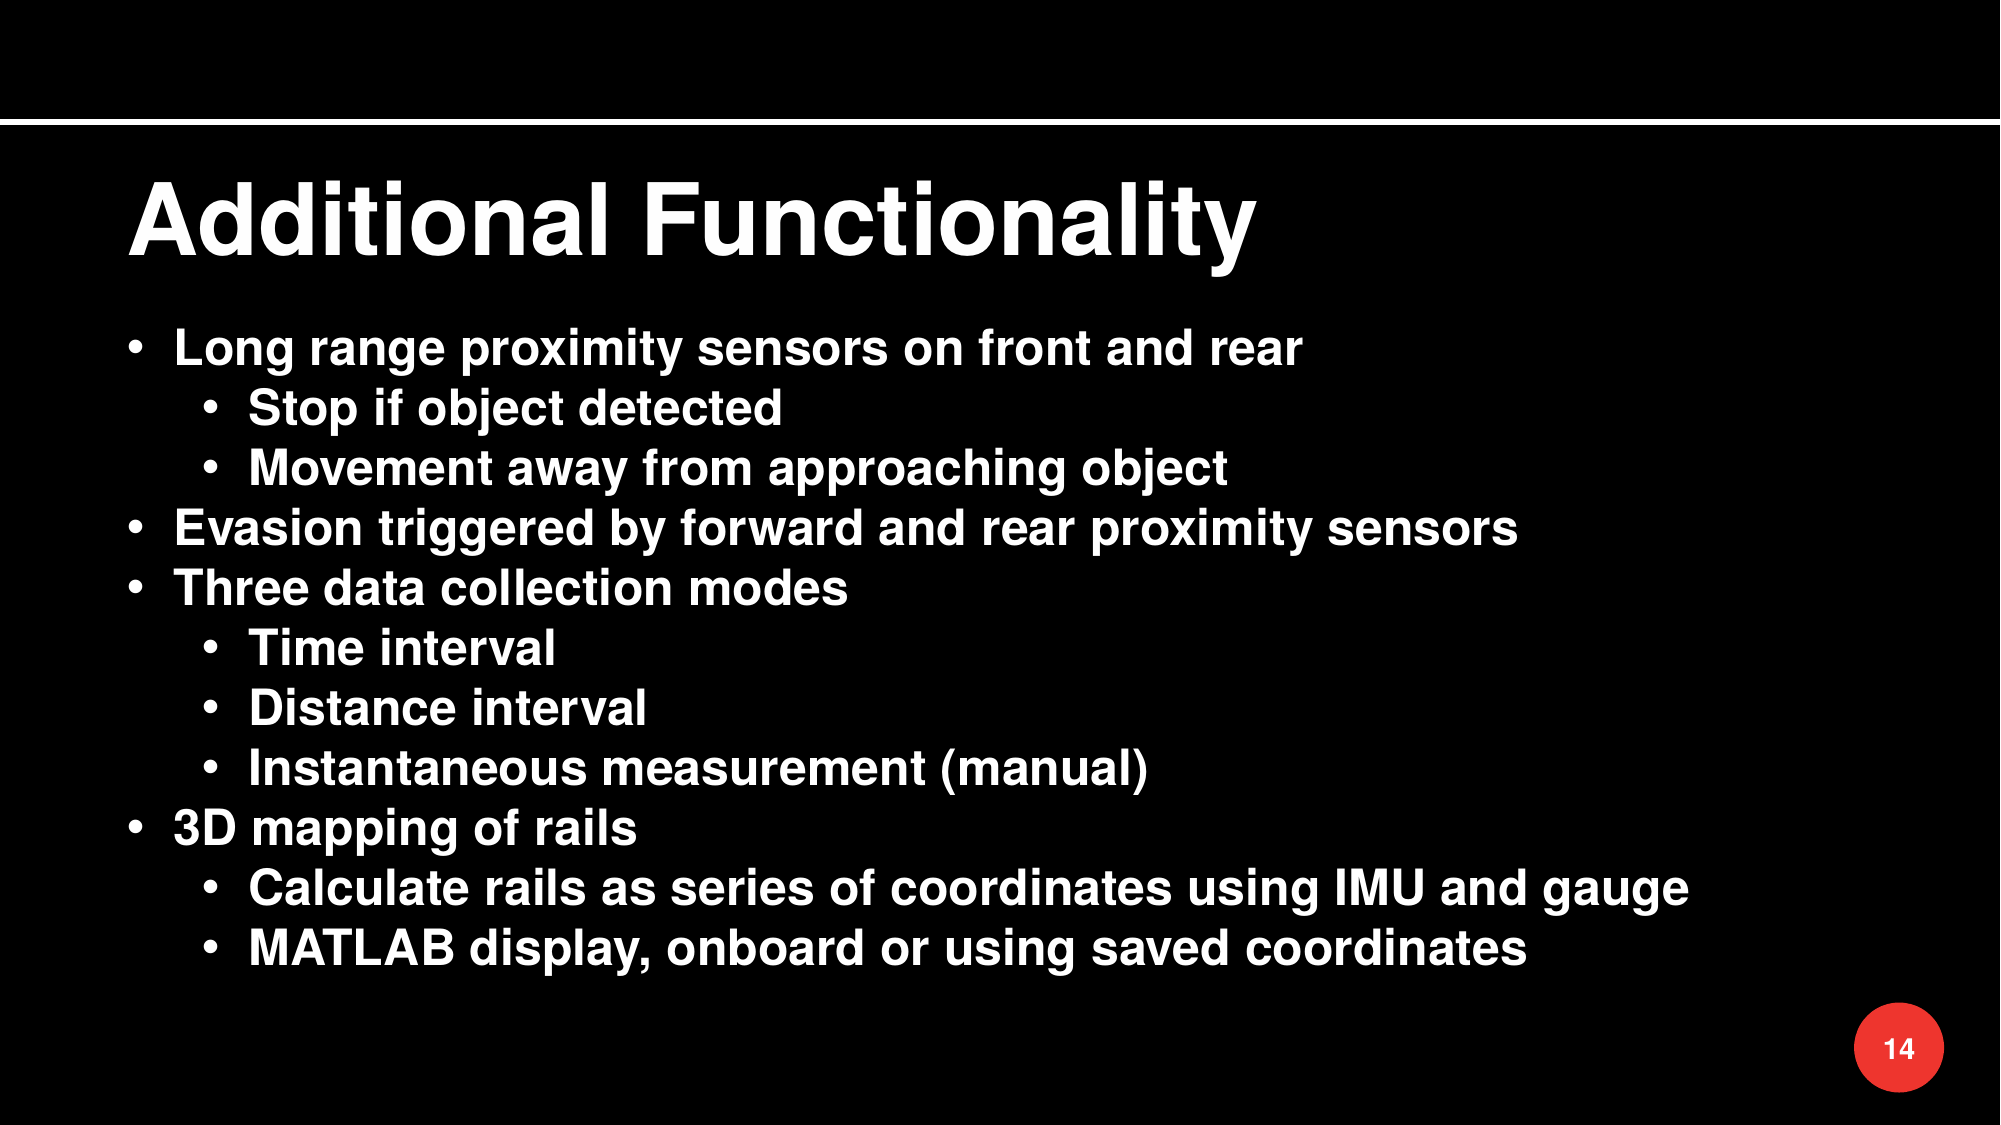

Additional Functionality
Long range proximity sensors on front and rear
Stop if object detected
Movement away from approaching object
Evasion triggered by forward and rear proximity sensors
Three data collection modes
Time interval
Distance interval
Instantaneous measurement (manual)
3D mapping of rails
Calculate rails as series of coordinates using IMU and gauge
MATLAB display, onboard or using saved coordinates
14